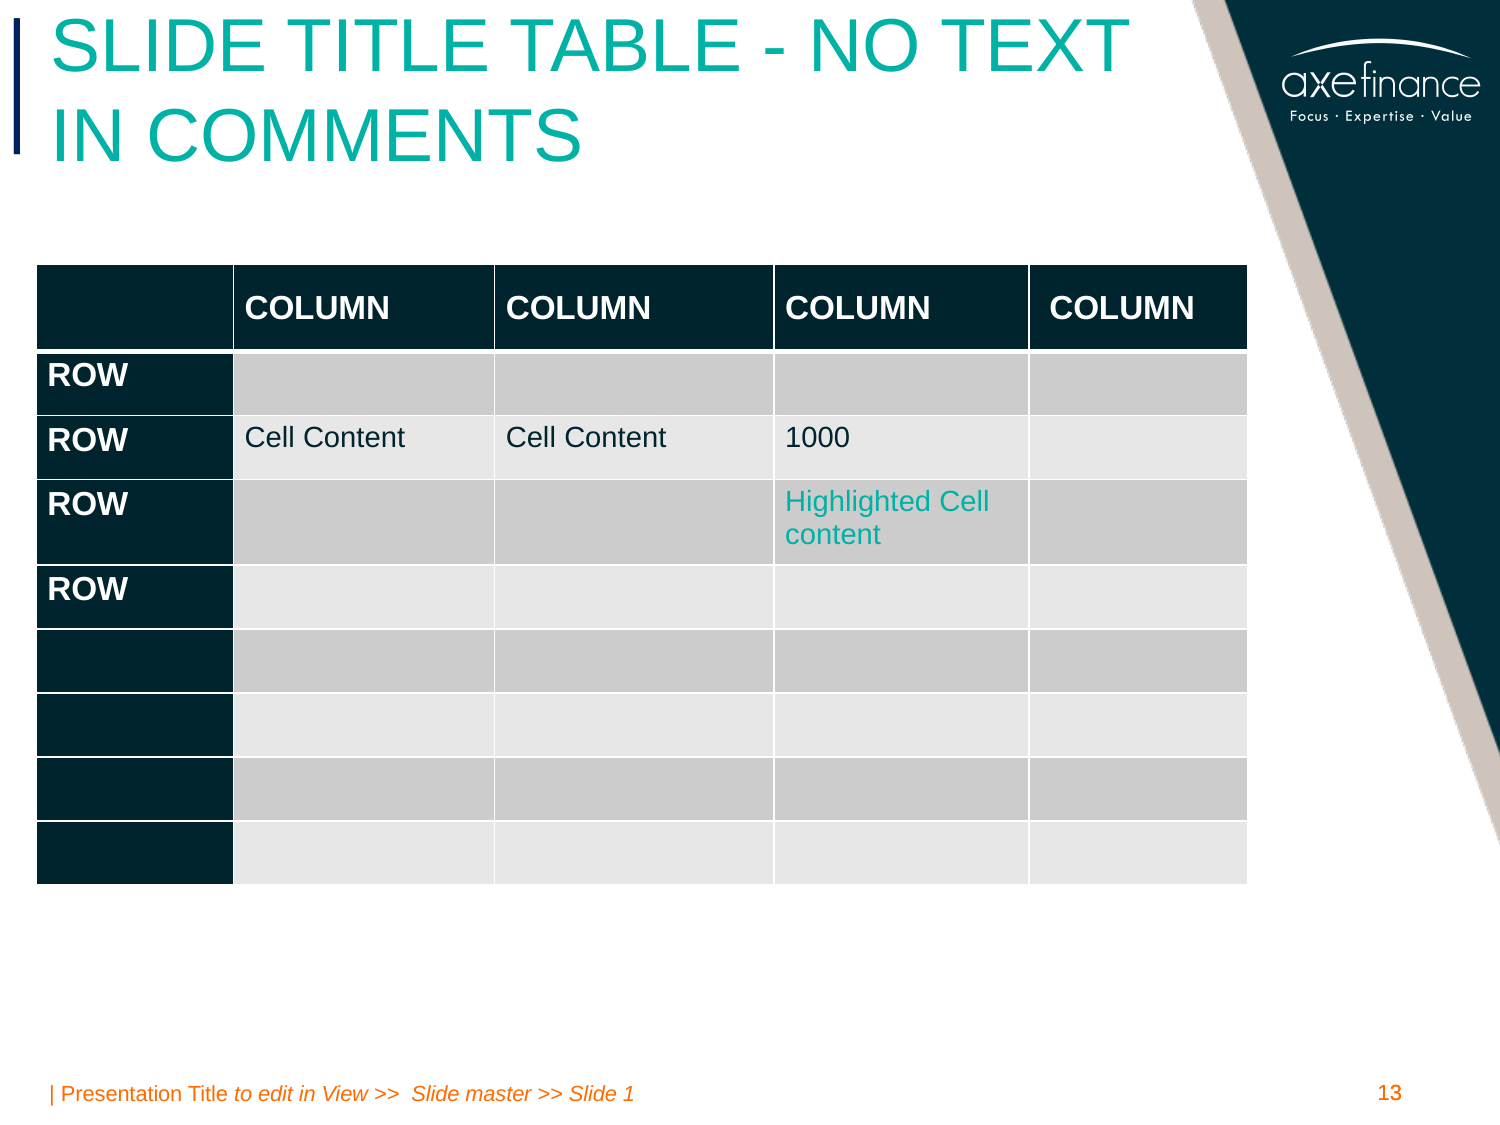

# Slide title Table - No text in comments
|  | Column | Column | Column | Column |
| --- | --- | --- | --- | --- |
| Row |  |  |  |  |
| Row | Cell Content | Cell Content | 1000 |  |
| Row |  |  | Highlighted Cell content |  |
| Row |  |  |  |  |
|  |  |  |  |  |
|  |  |  |  |  |
|  |  |  |  |  |
|  |  |  |  |  |